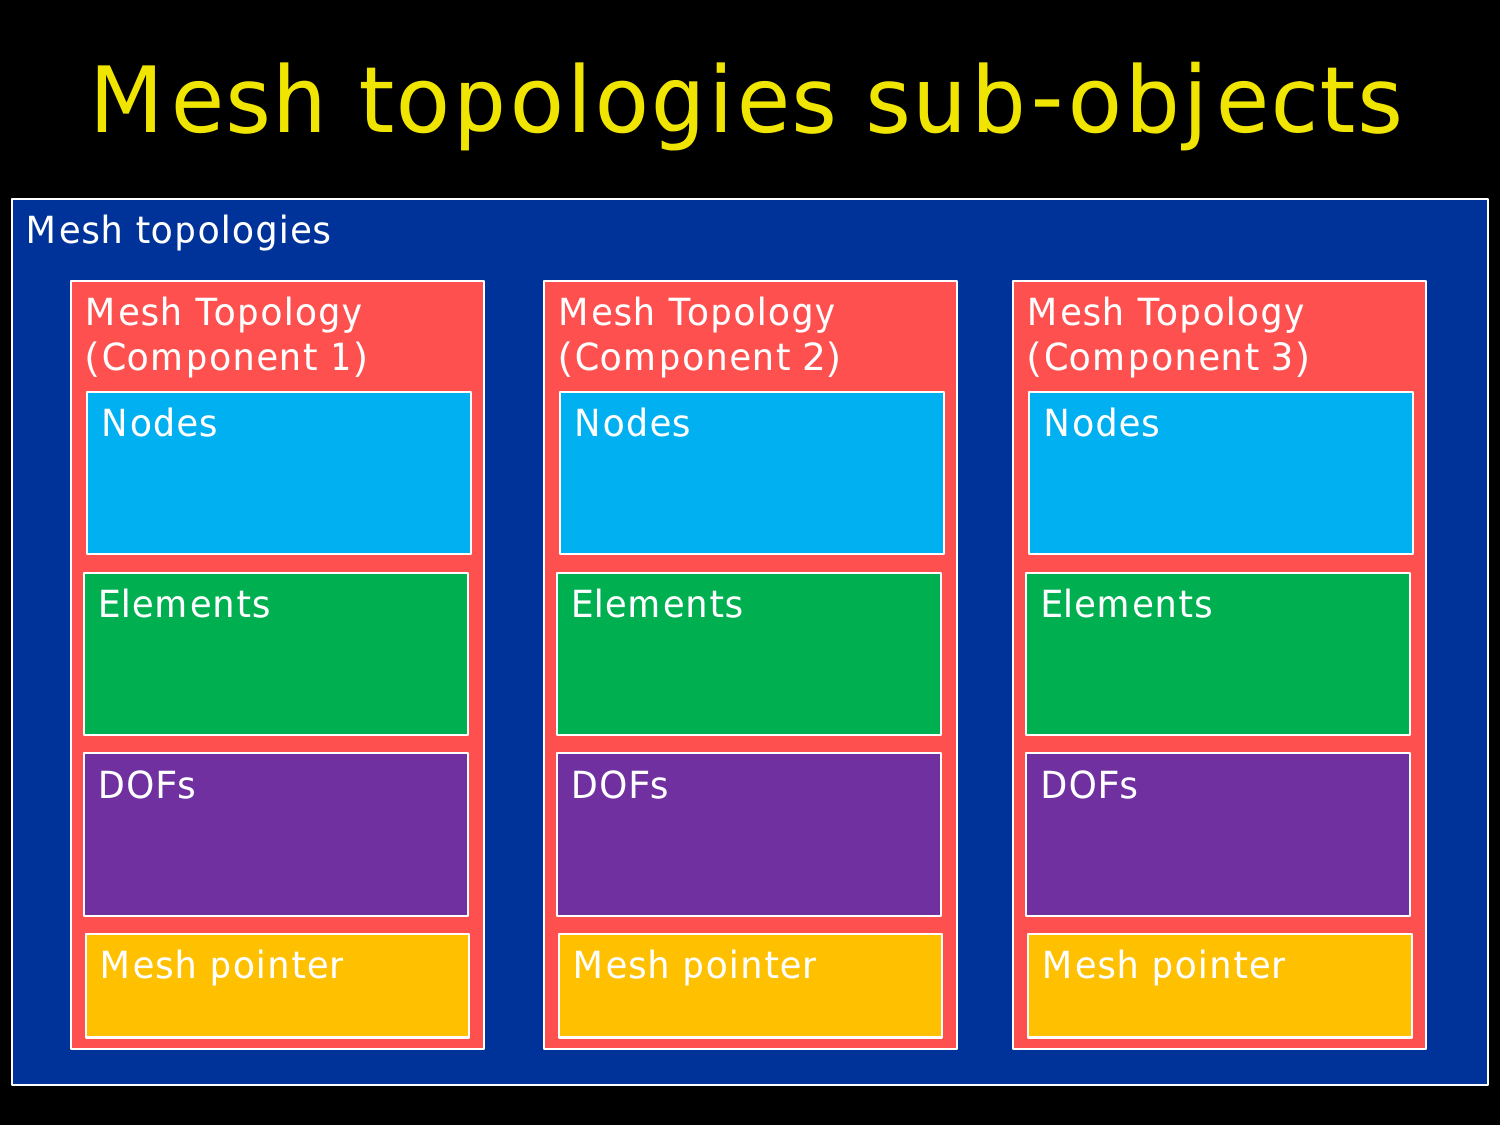

# Mesh topologies sub-objects
Mesh topologies
Mesh Topology (Component 1)
Mesh Topology (Component 2)
Mesh Topology (Component 3)
Nodes
Nodes
Nodes
Elements
Elements
Elements
DOFs
DOFs
DOFs
Mesh pointer
Mesh pointer
Mesh pointer